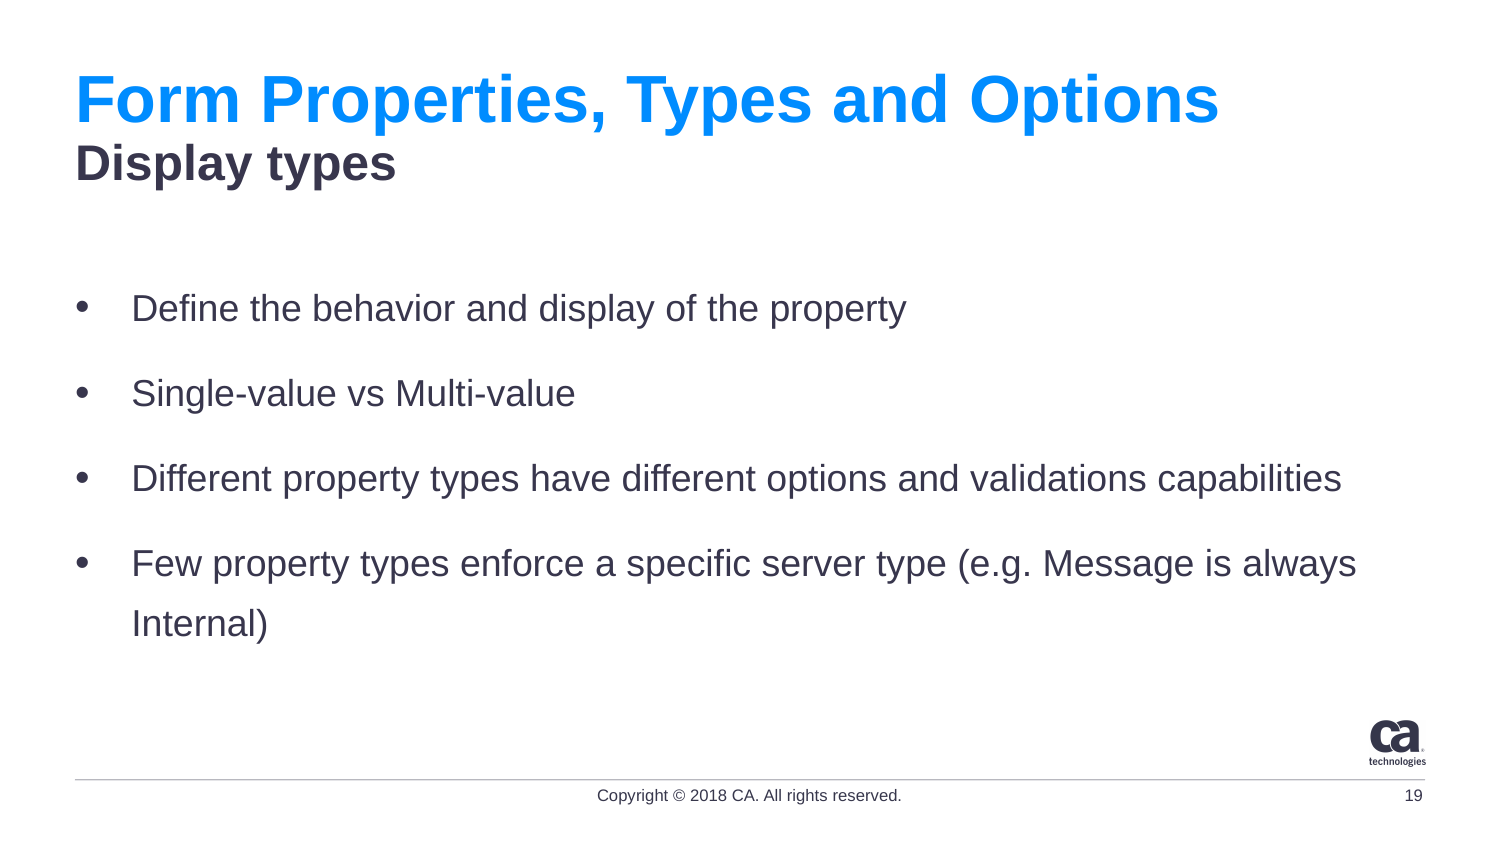

# Form Properties, Types and Options Display types
Define the behavior and display of the property
Single-value vs Multi-value
Different property types have different options and validations capabilities
Few property types enforce a specific server type (e.g. Message is always Internal)
19